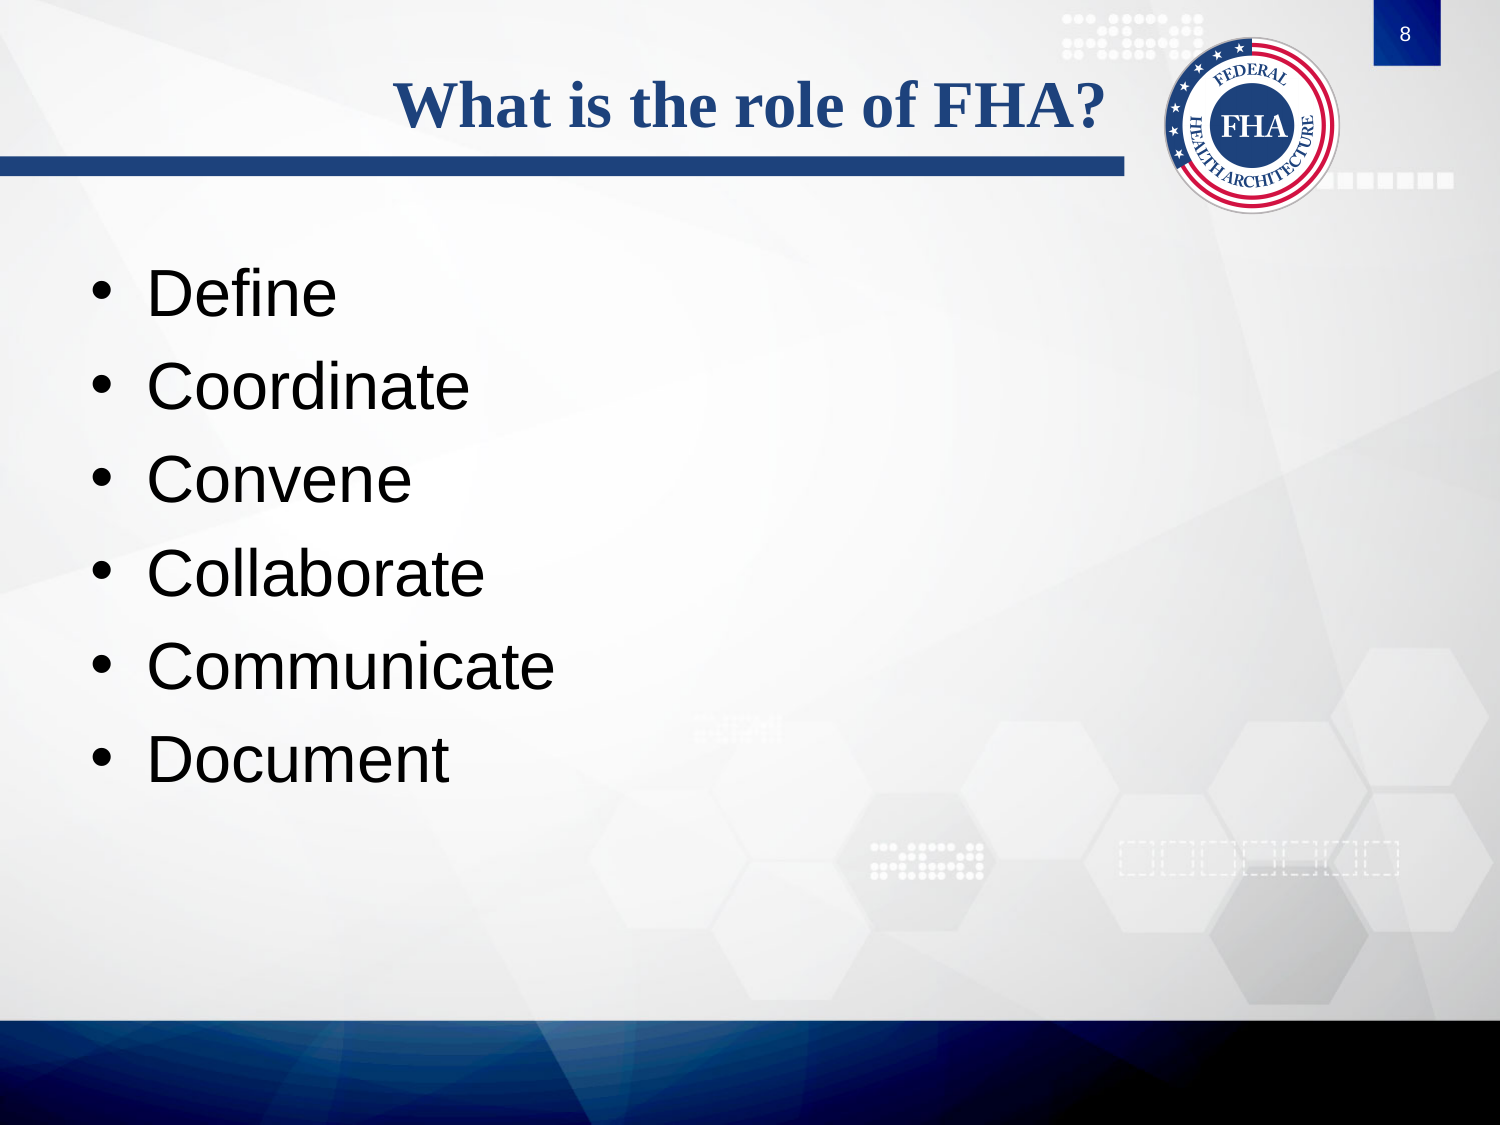

8
# What is the role of FHA?
Define
Coordinate
Convene
Collaborate
Communicate
Document